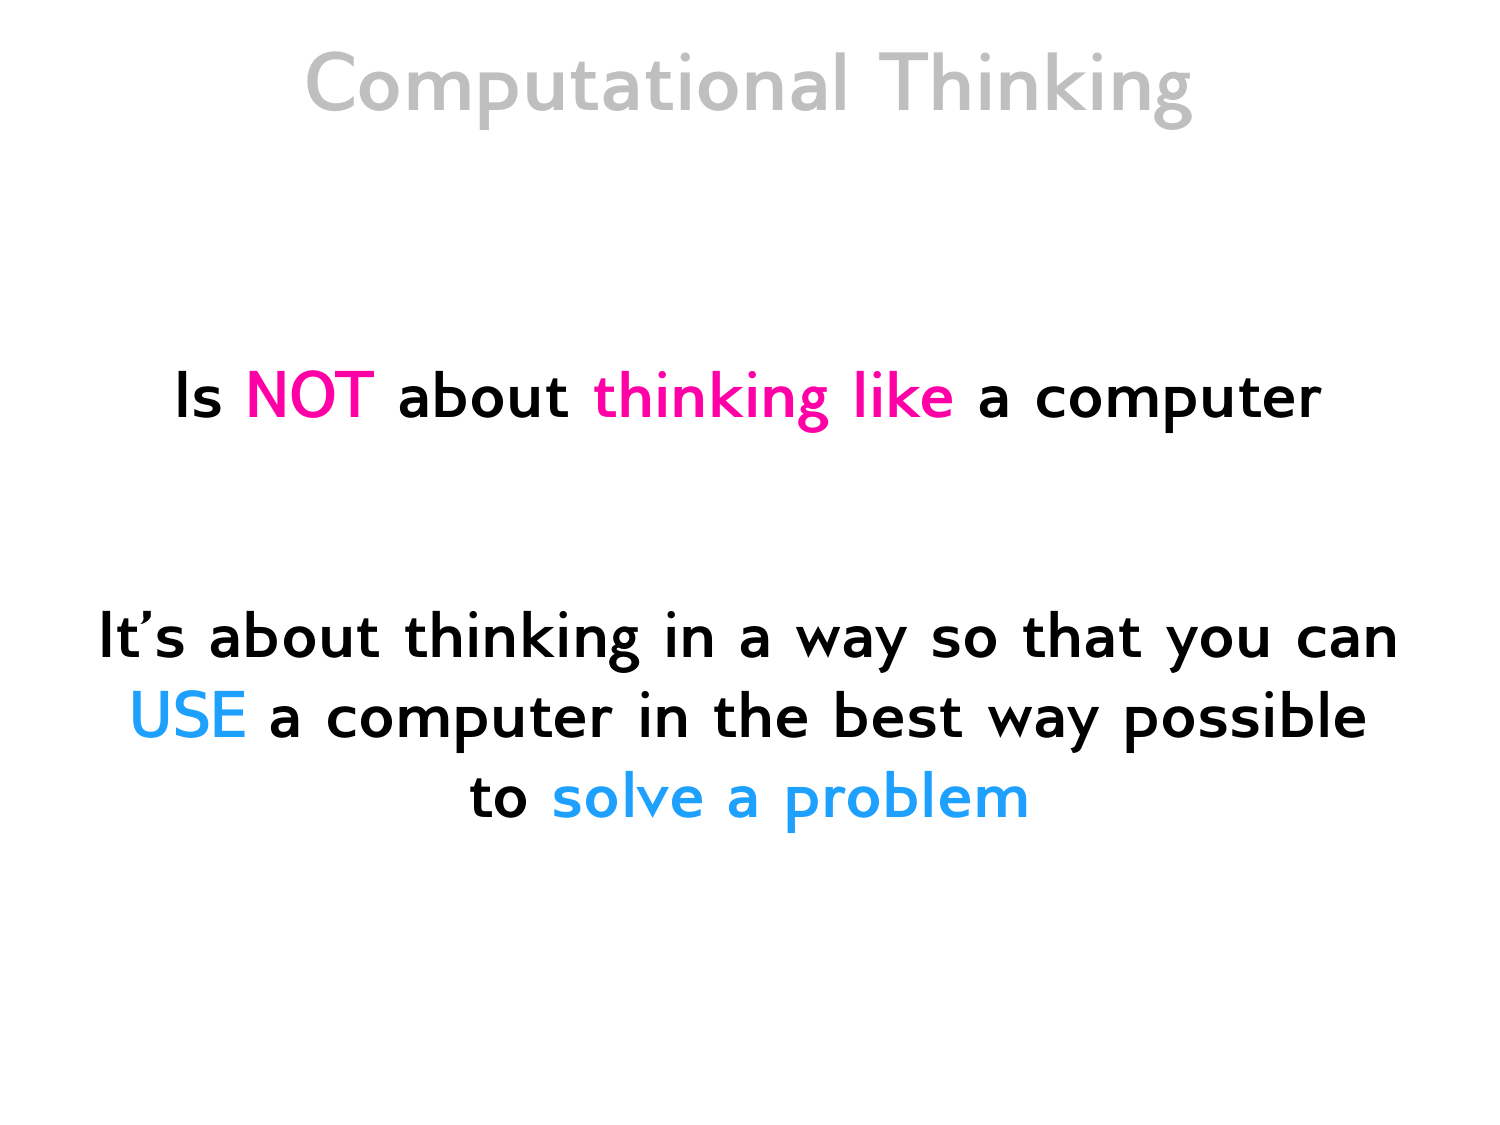

# Computational Thinking

Is NOT about thinking like a computer

It’s about thinking in a way so that you can USE a computer in the best way possible to solve a problem